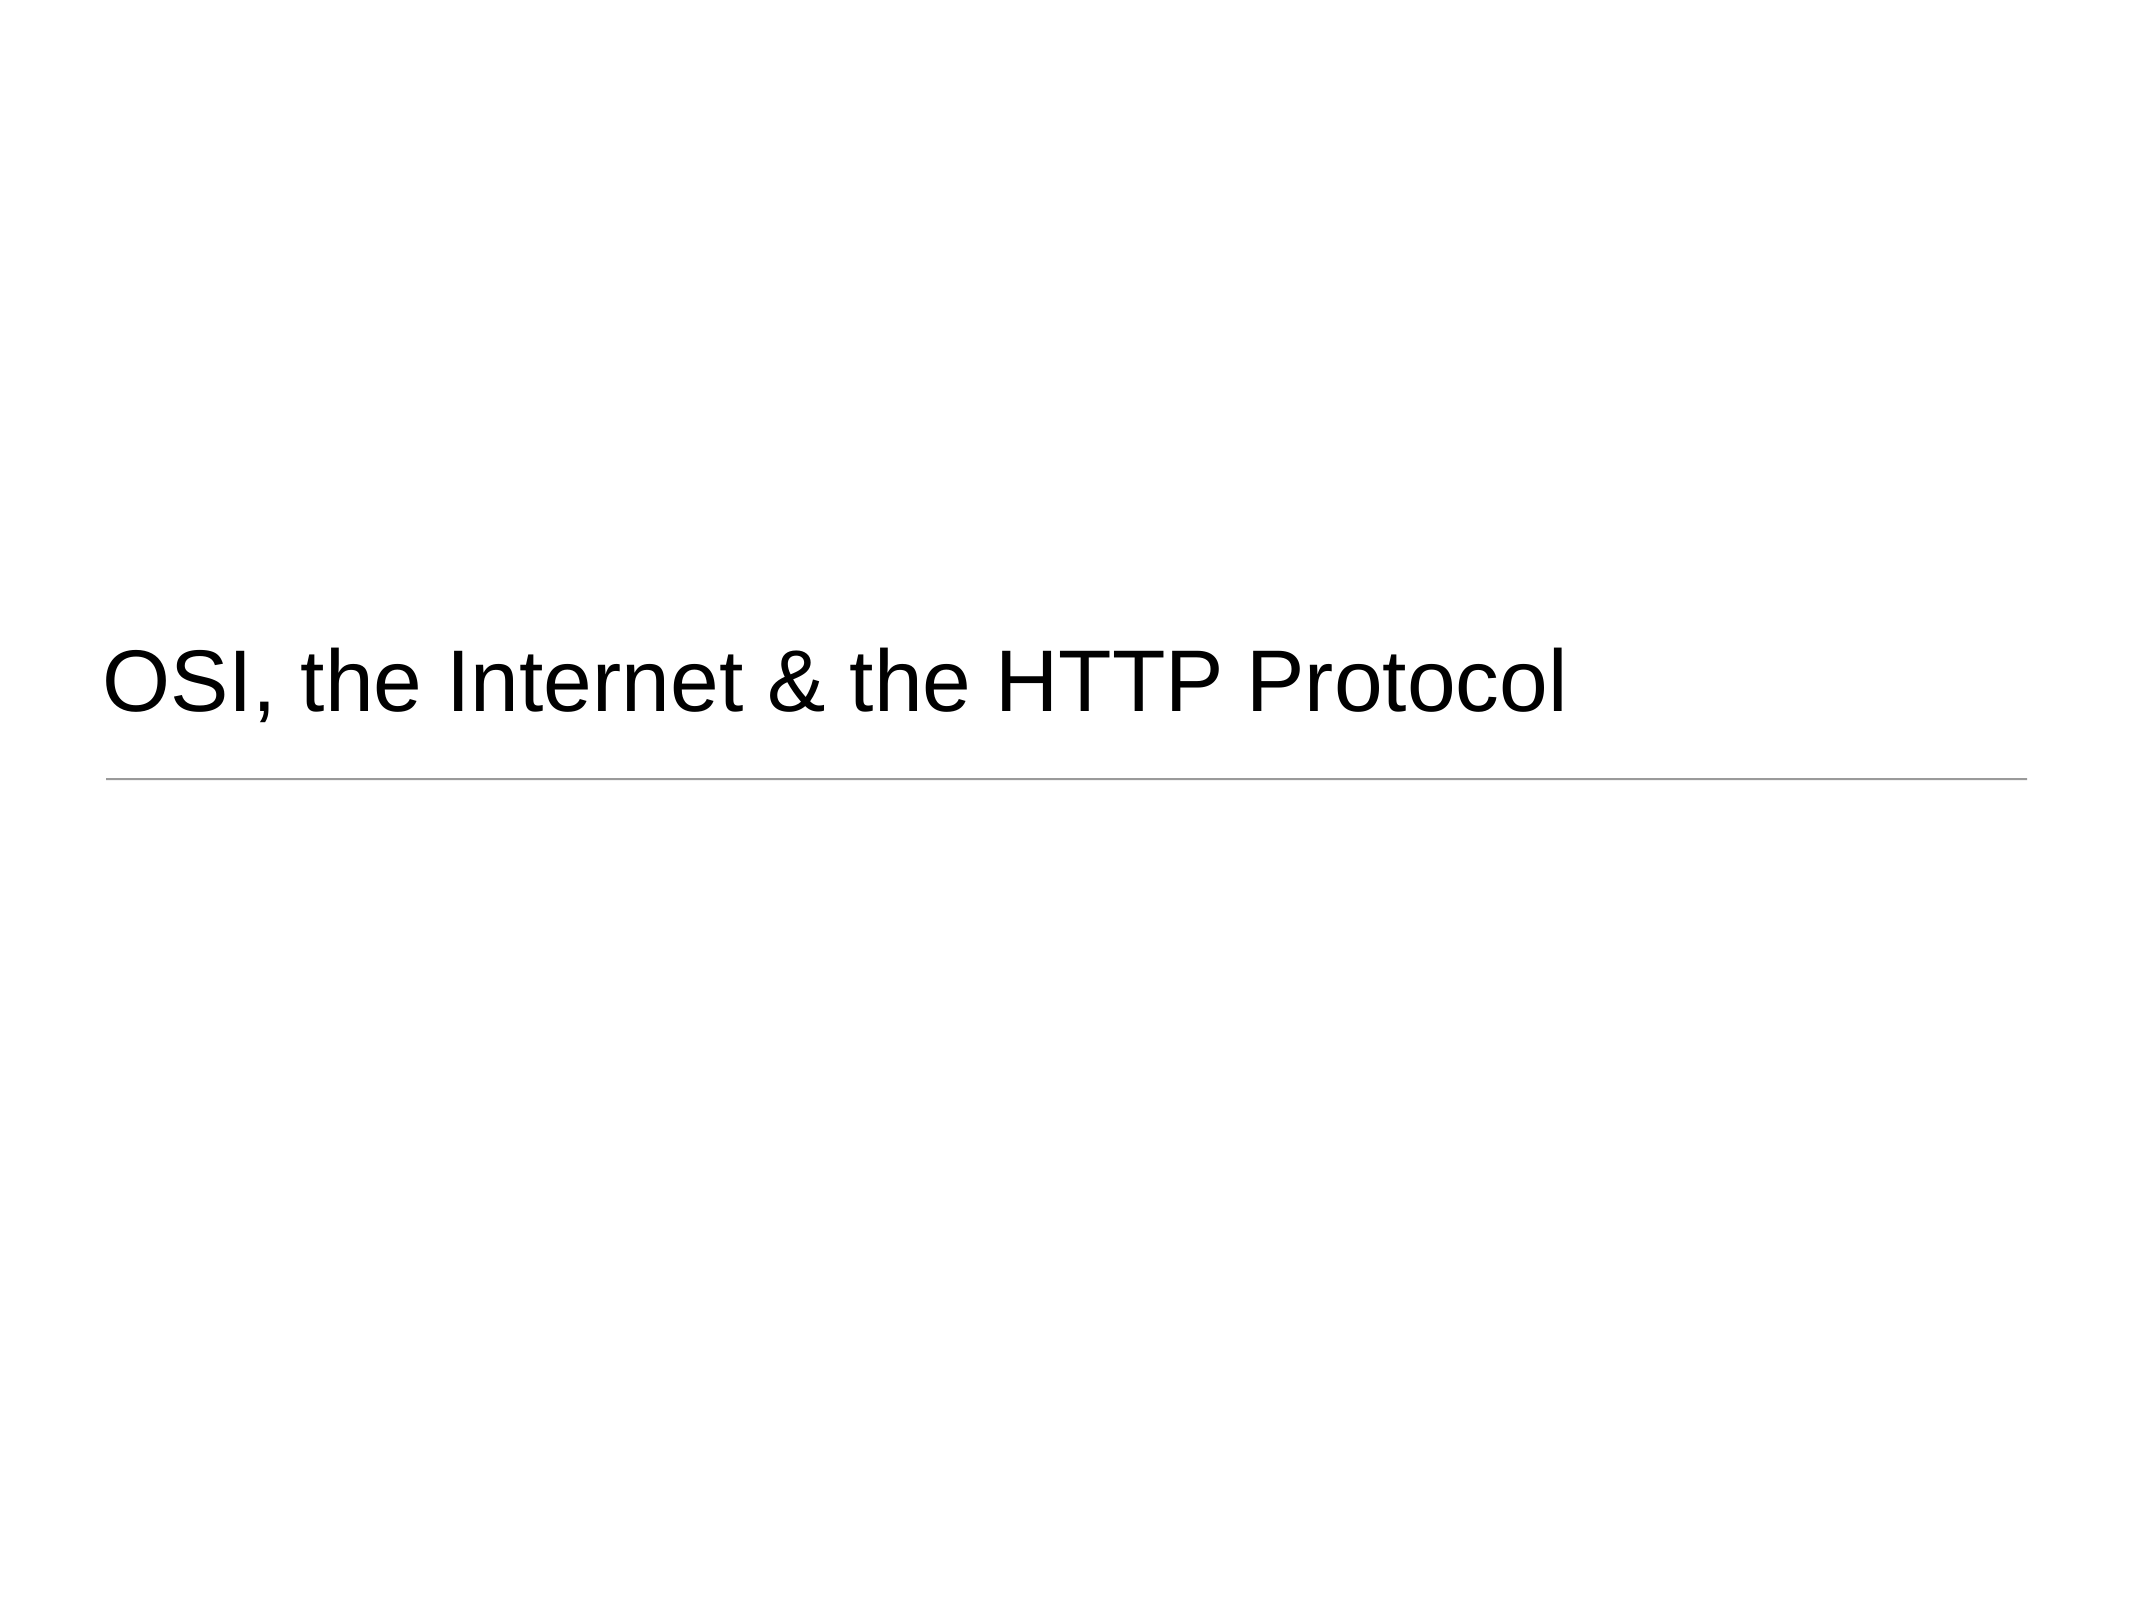

# OSI, the Internet & the HTTP Protocol